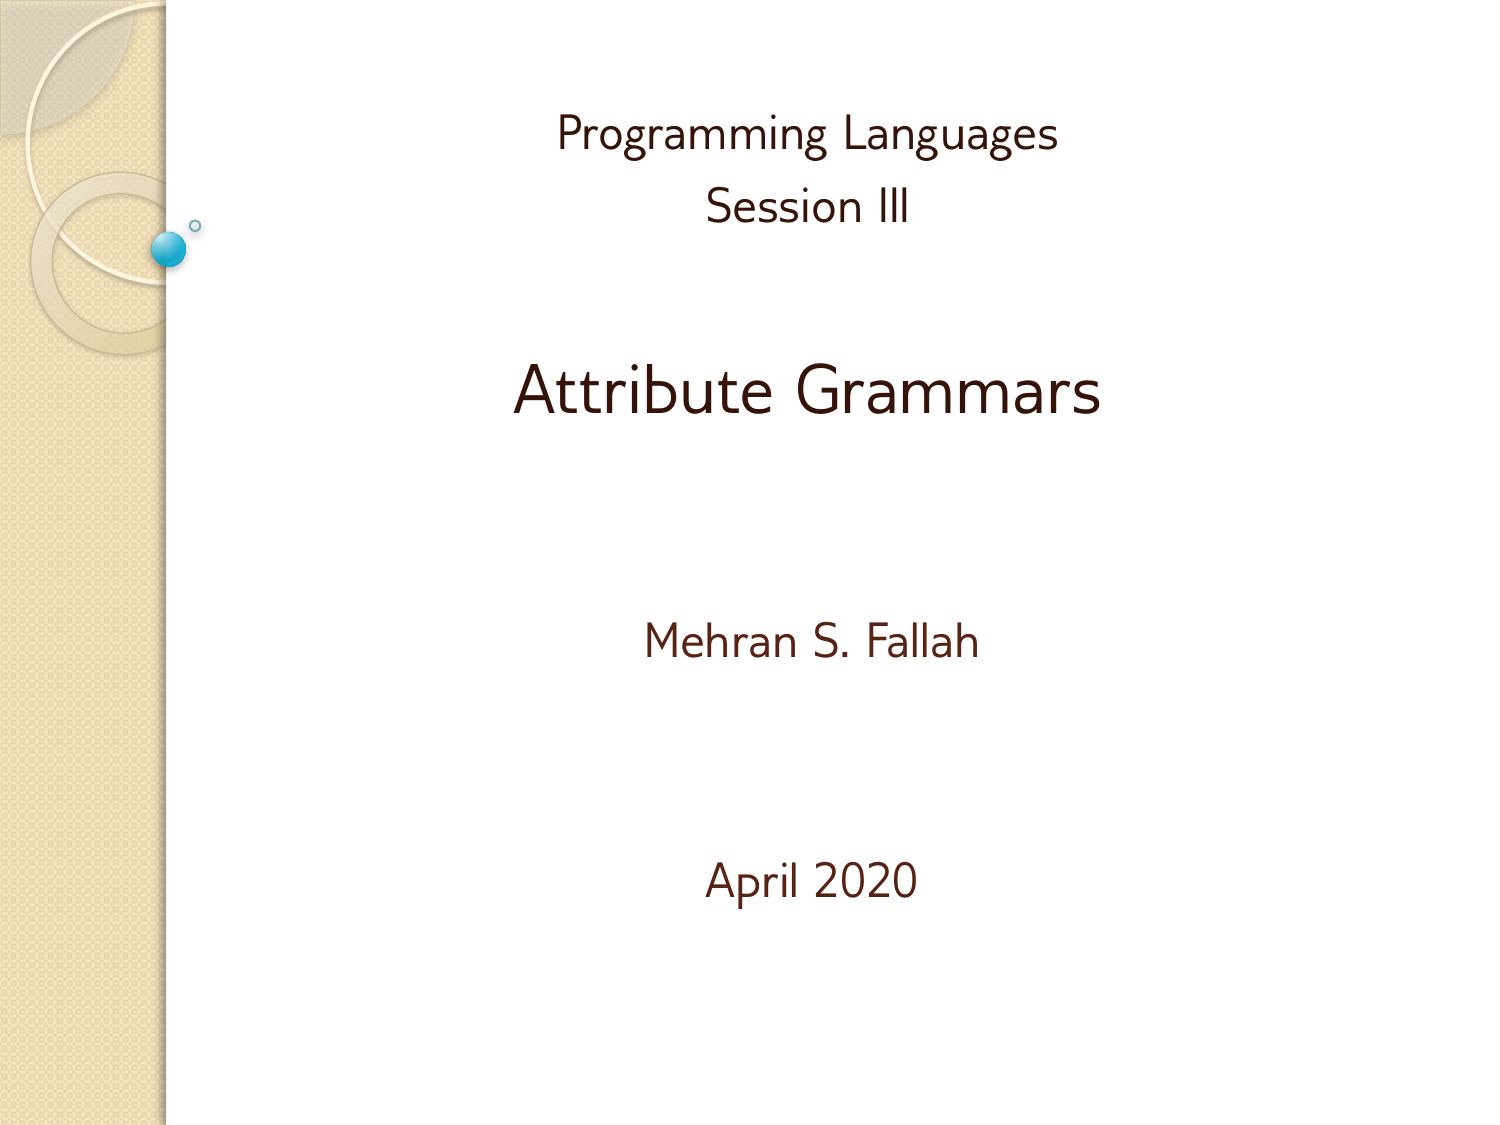

Programming Languages
Session III

Attribute Grammars
# Mehran S. Fallah April 2020